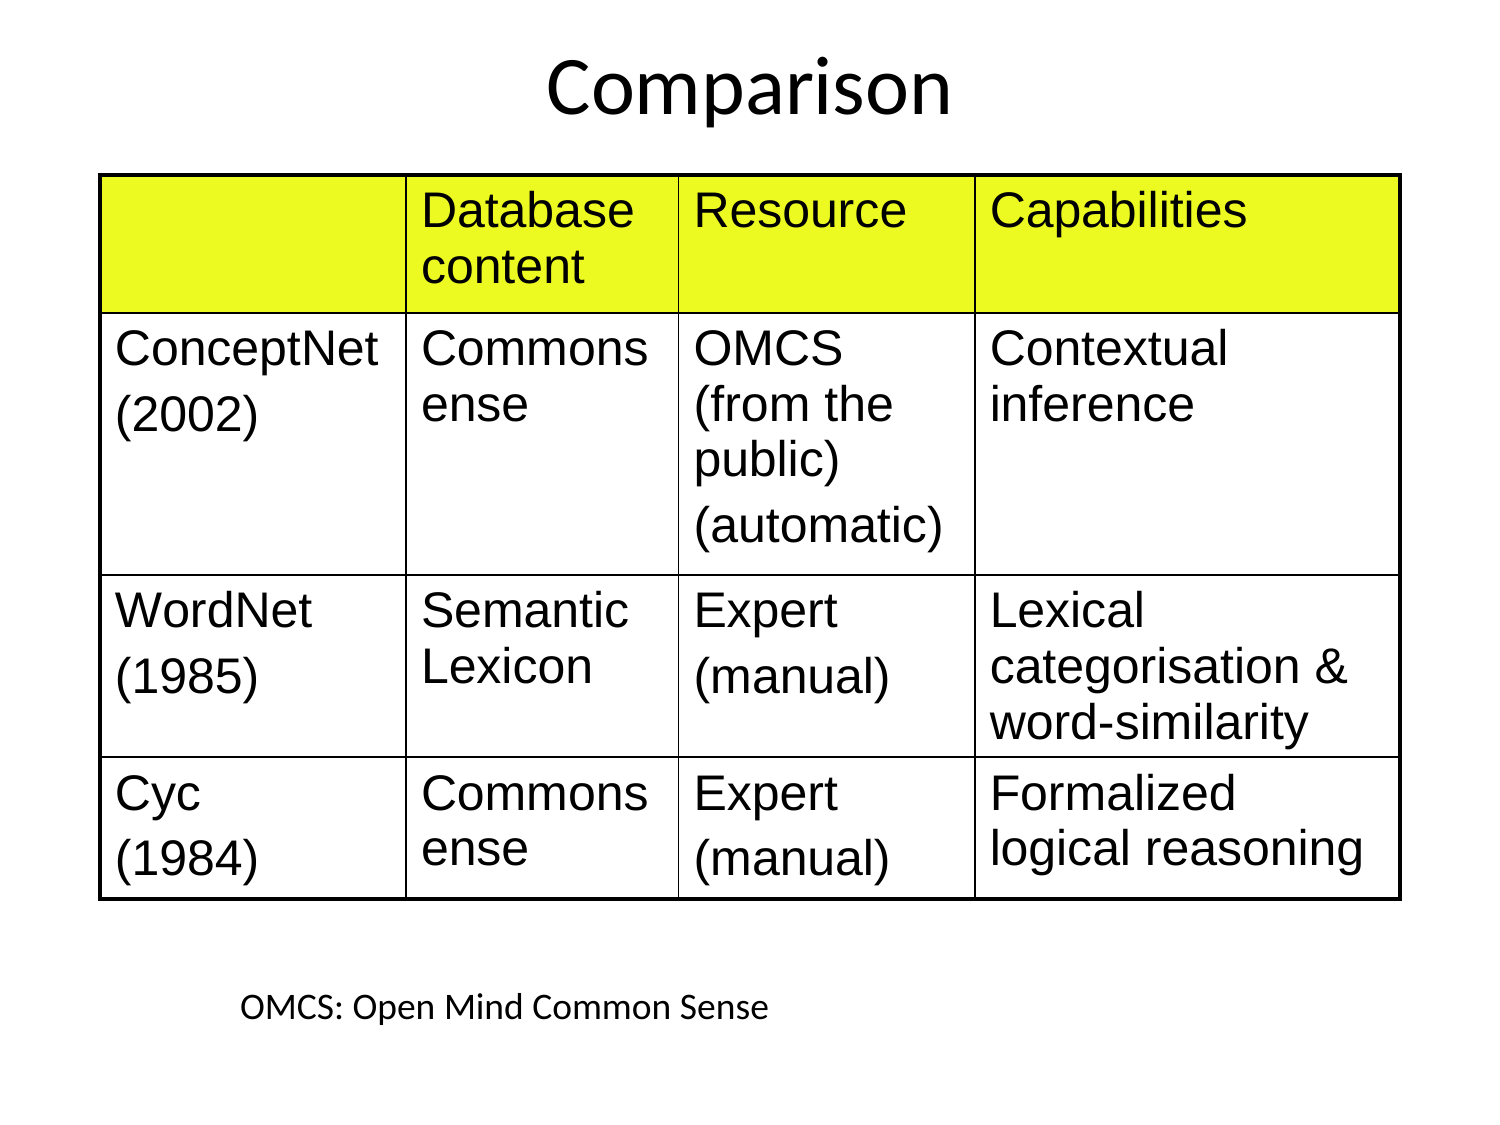

# Comparison
|  | Database content | Resource | Capabilities |
| --- | --- | --- | --- |
| ConceptNet (2002) | Commonsense | OMCS (from the public) (automatic) | Contextual inference |
| WordNet (1985) | Semantic Lexicon | Expert (manual) | Lexical categorisation & word-similarity |
| Cyc (1984) | Commonsense | Expert (manual) | Formalized logical reasoning |
OMCS: Open Mind Common Sense